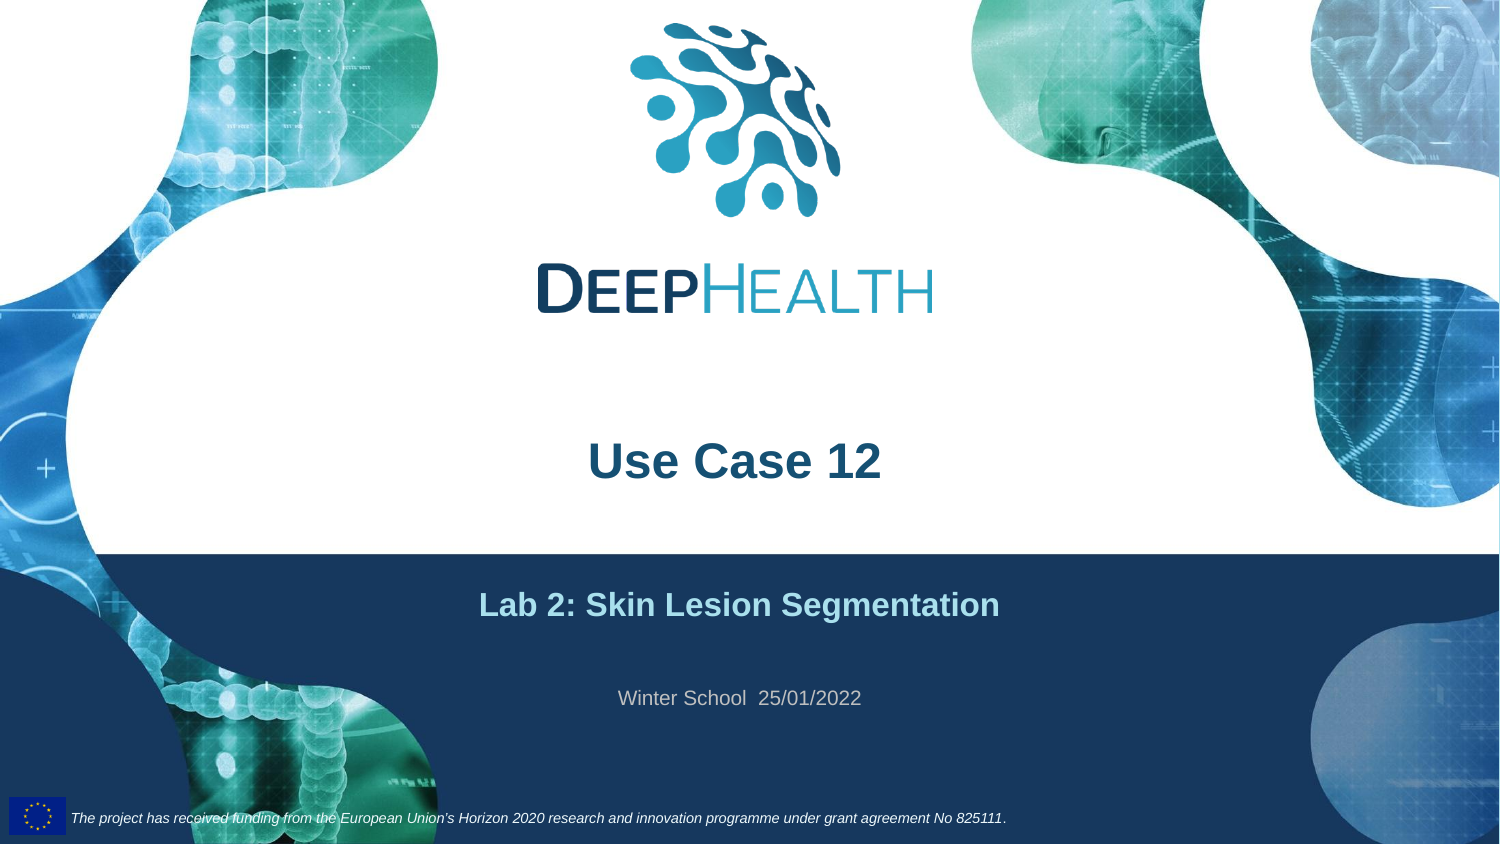

# Use Case 12
Lab 2: Skin Lesion Segmentation
Winter School  25/01/2022